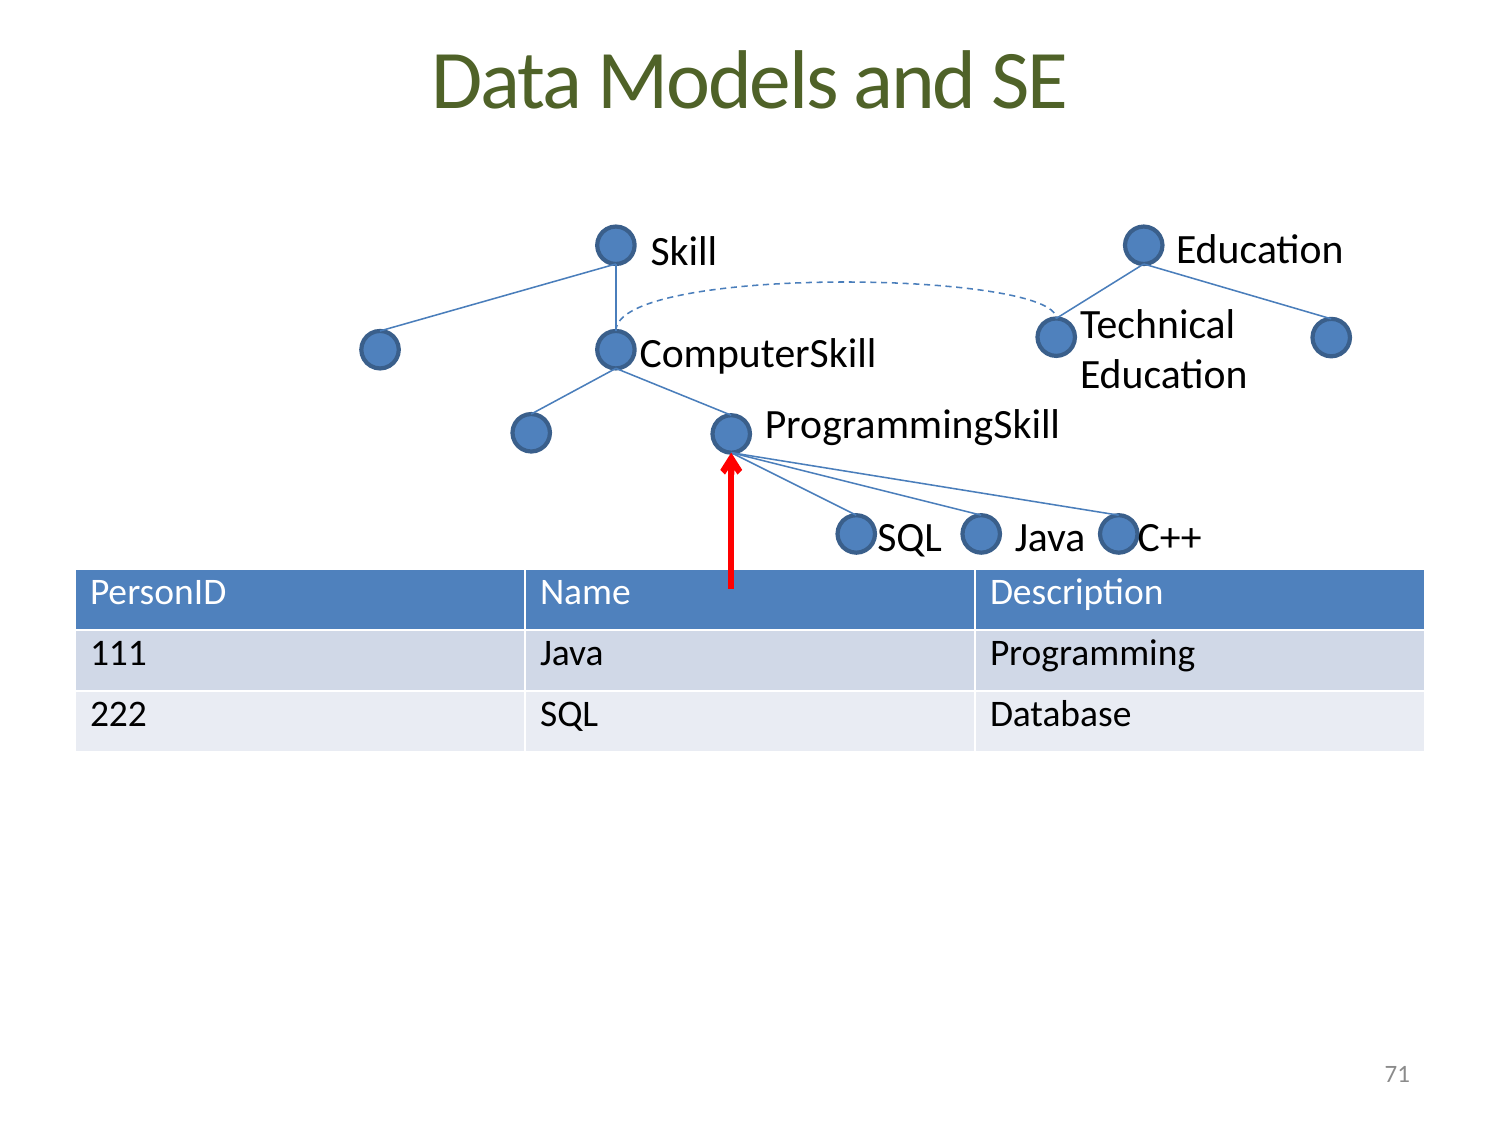

# Data Models and SE
Education
Skill

Technical
Education
ComputerSkill

ProgrammingSkill

SQL
Java
C++

| PersonID | Name | Description |
| --- | --- | --- |
| 111 | Java | Programming |
| 222 | SQL | Database |
71